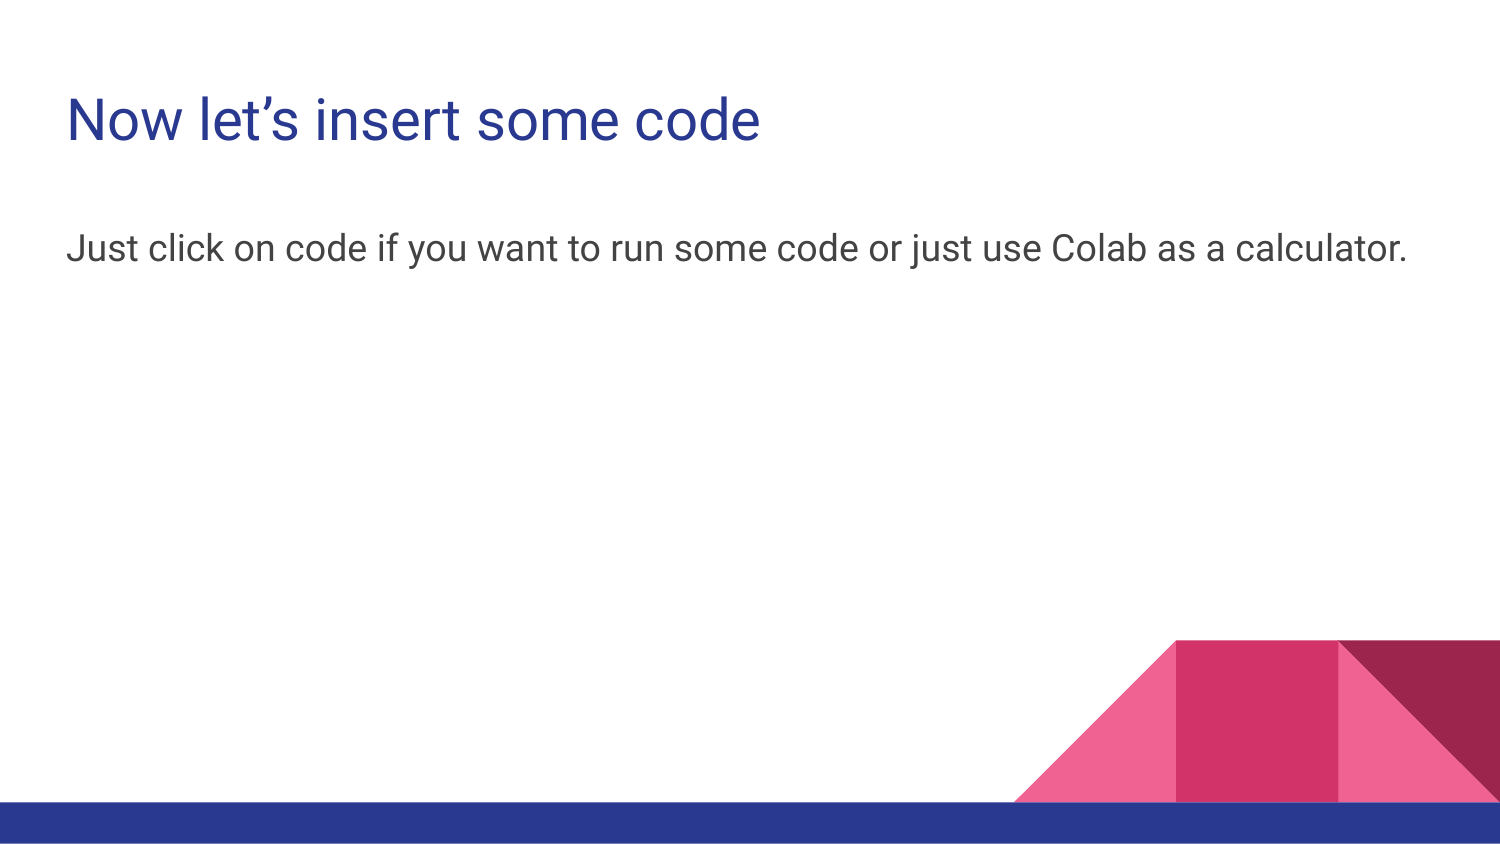

# Now let’s insert some code
Just click on code if you want to run some code or just use Colab as a calculator.